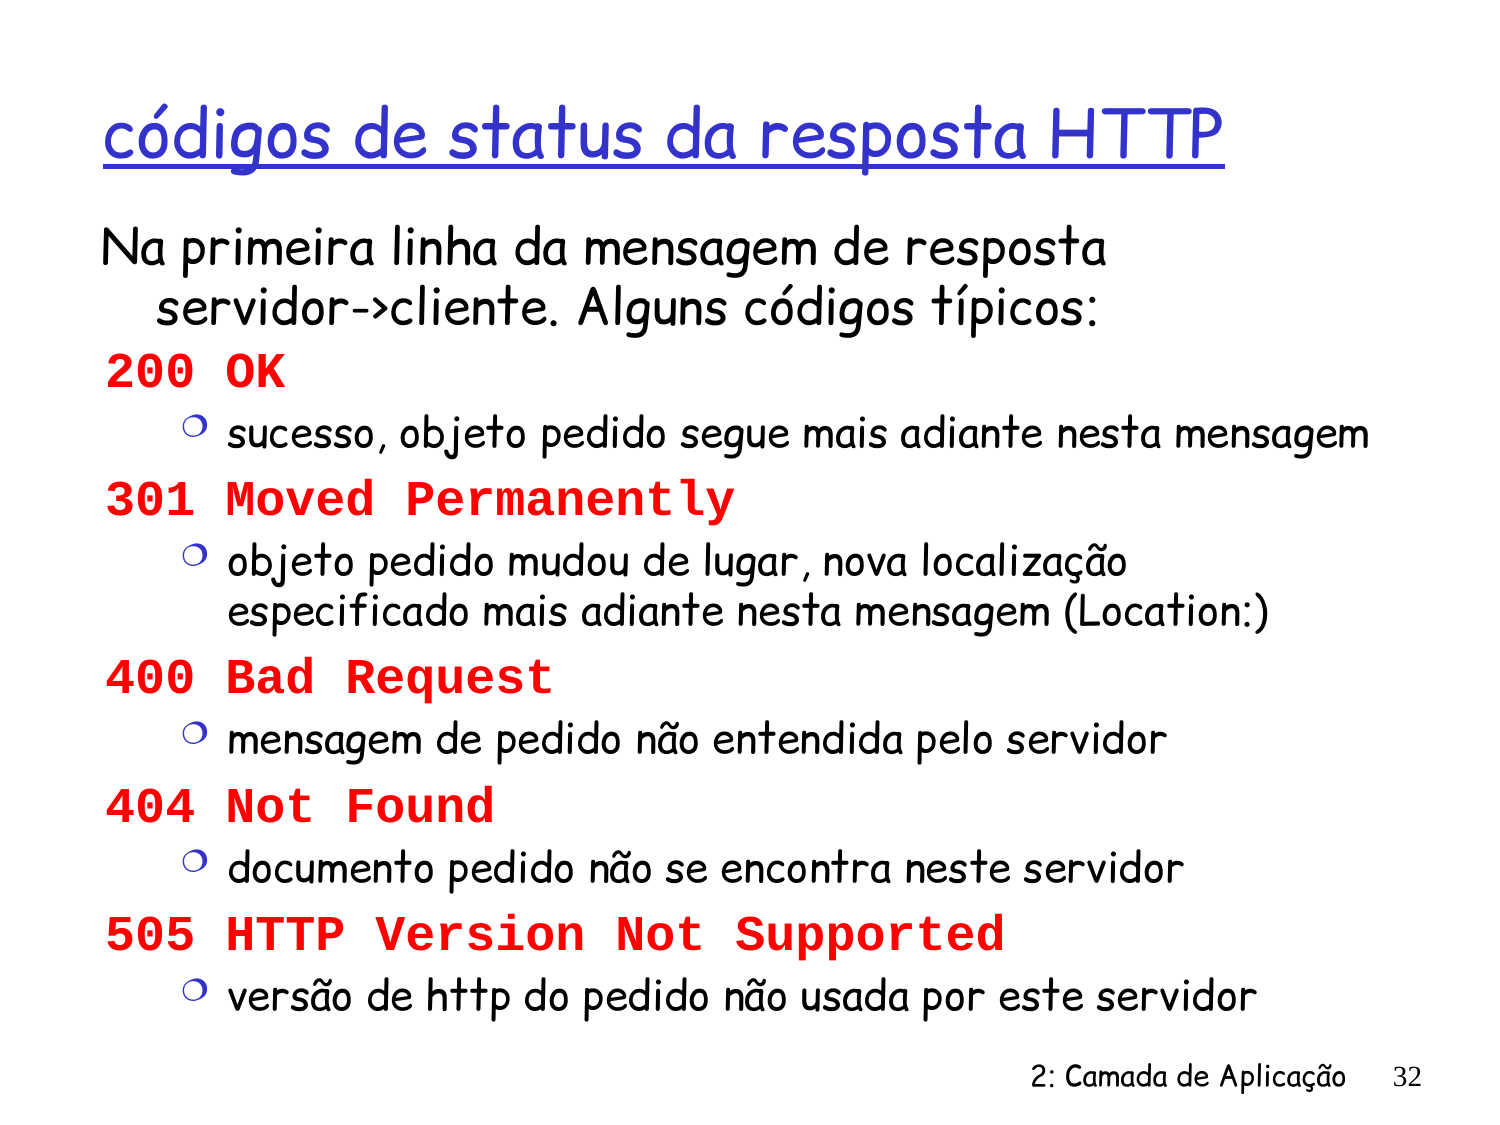

# códigos de status da resposta HTTP
Na primeira linha da mensagem de resposta servidor->cliente. Alguns códigos típicos:
200 OK
sucesso, objeto pedido segue mais adiante nesta mensagem
301 Moved Permanently
objeto pedido mudou de lugar, nova localização especificado mais adiante nesta mensagem (Location:)
400 Bad Request
mensagem de pedido não entendida pelo servidor
404 Not Found
documento pedido não se encontra neste servidor
505 HTTP Version Not Supported
versão de http do pedido não usada por este servidor
2: Camada de Aplicação
32